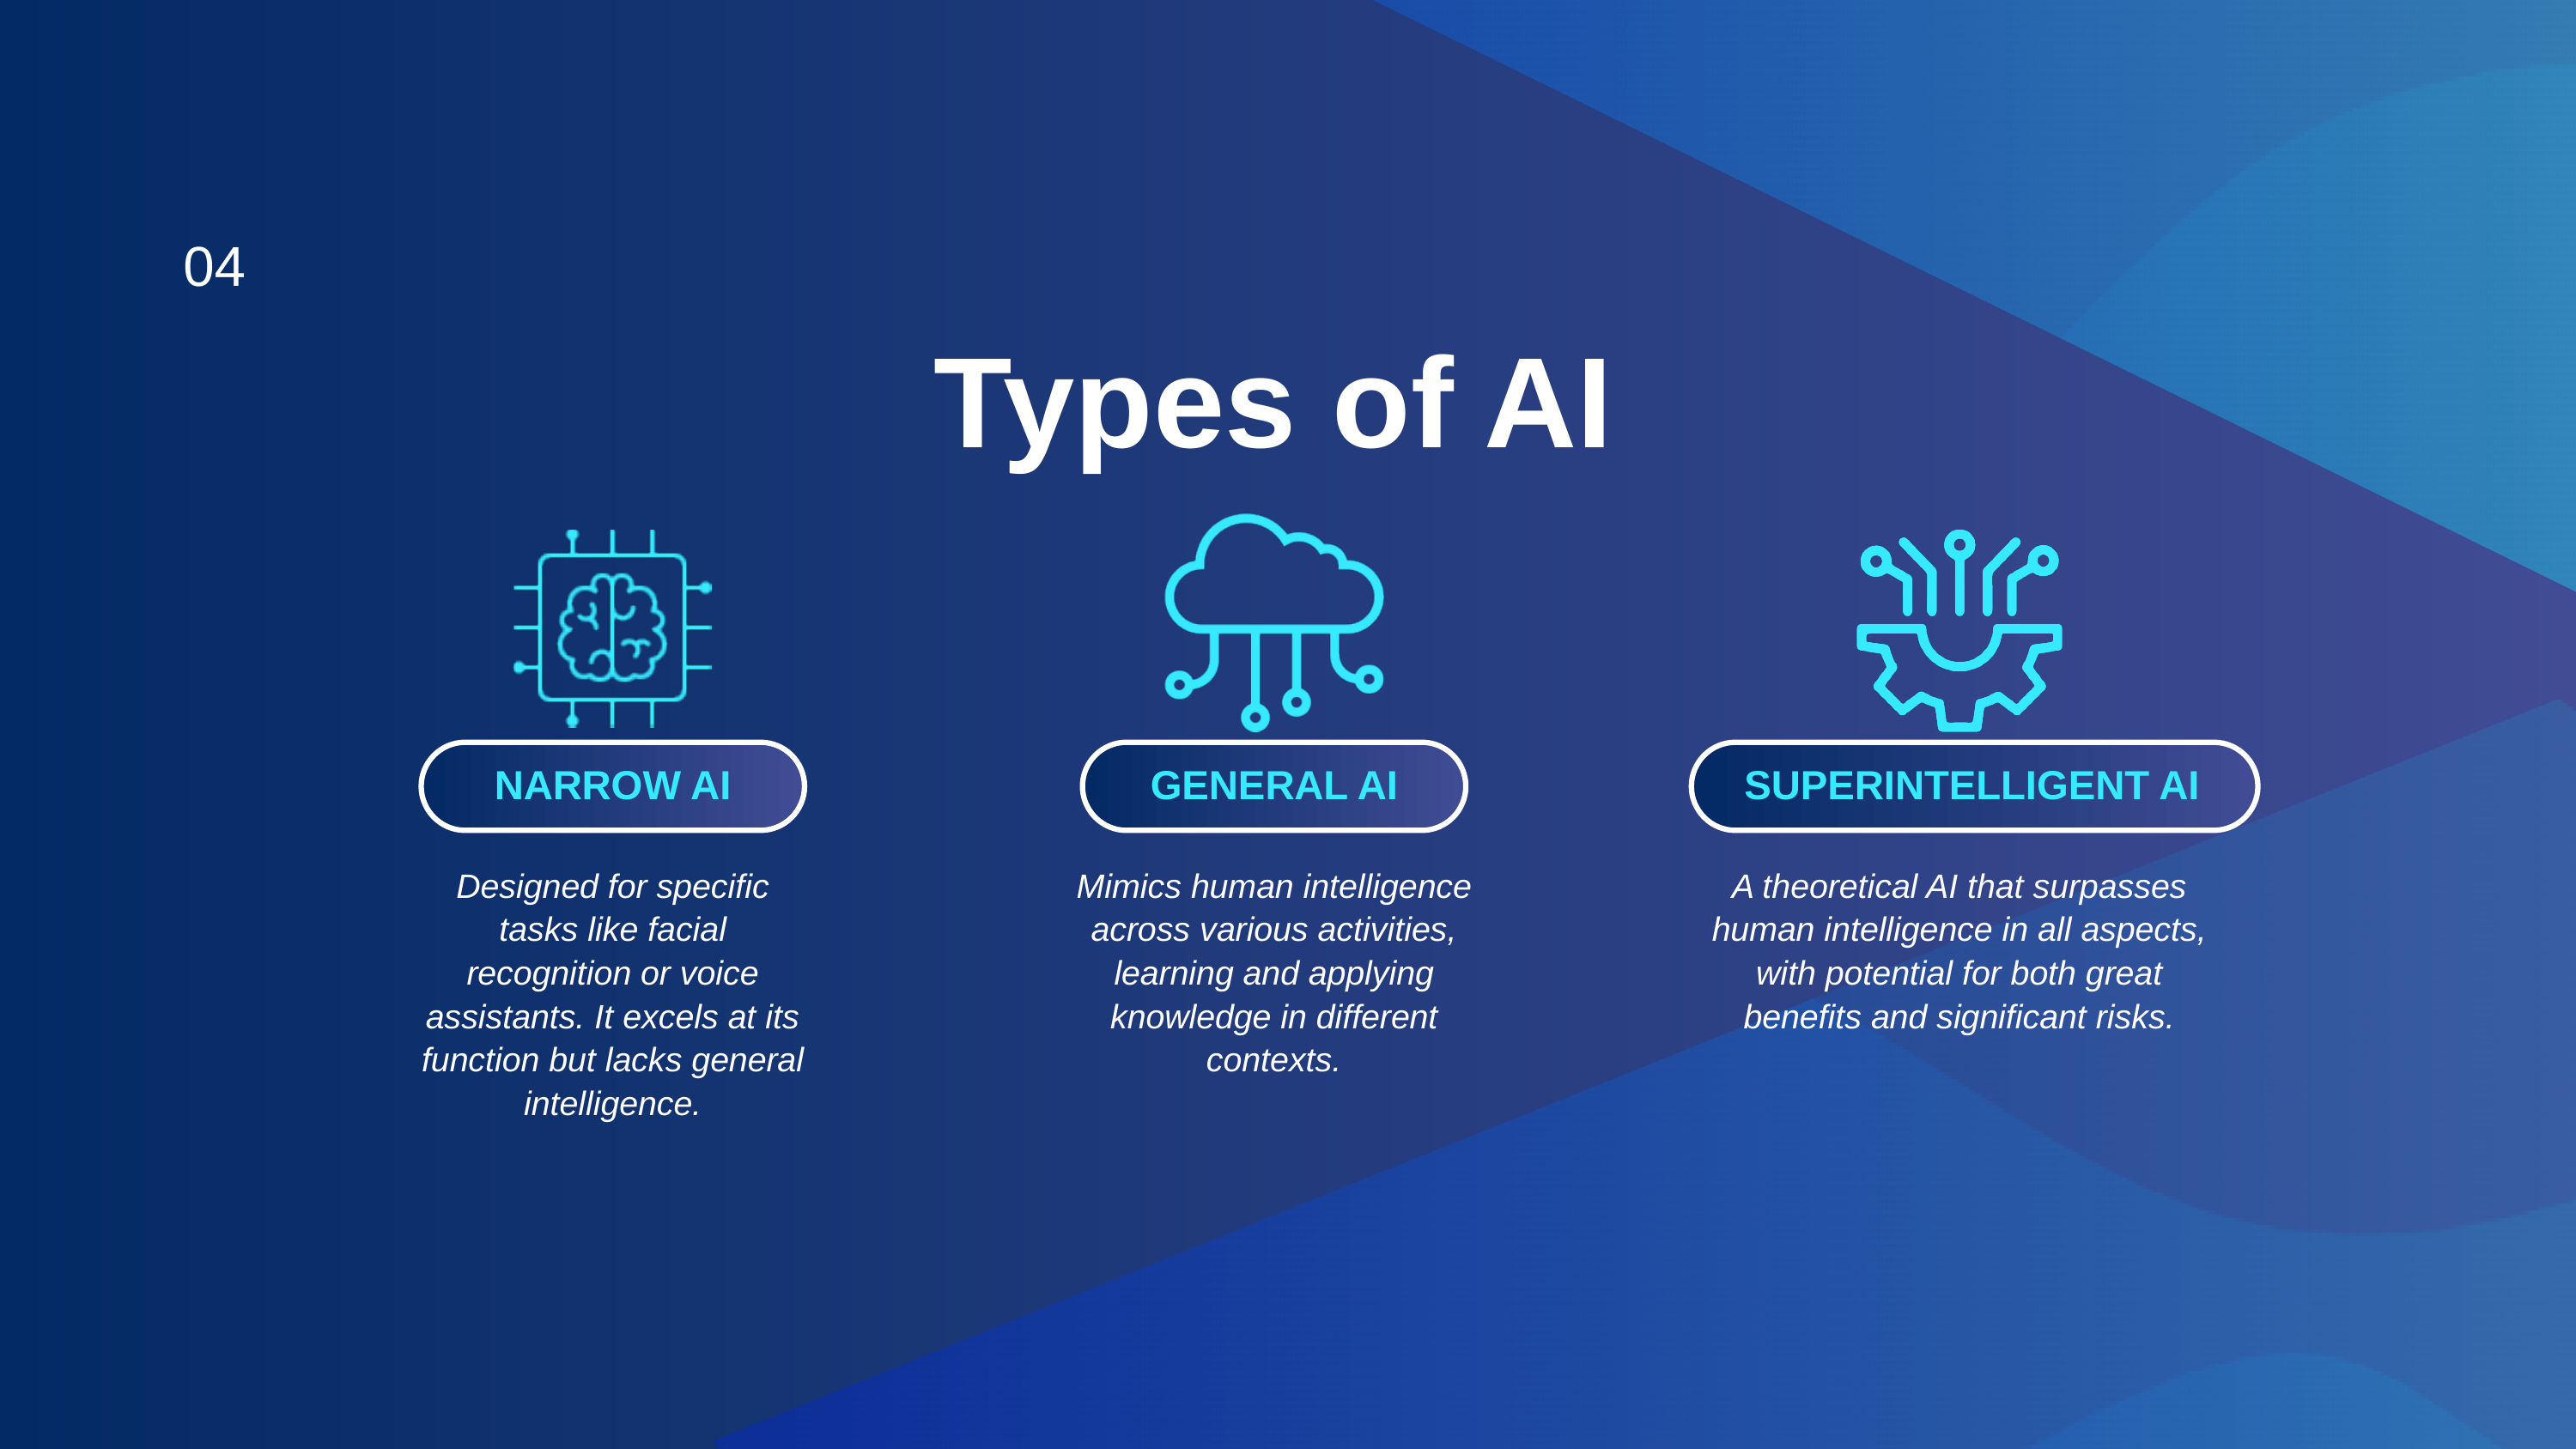

04
Types of AI

NARROW AI
GENERAL AI
SUPERINTELLIGENT AI
Designed for specific tasks like facial recognition or voice assistants. It excels at its function but lacks general intelligence.
Mimics human intelligence across various activities, learning and applying knowledge in different contexts.
A theoretical AI that surpasses human intelligence in all aspects, with potential for both great benefits and significant risks.